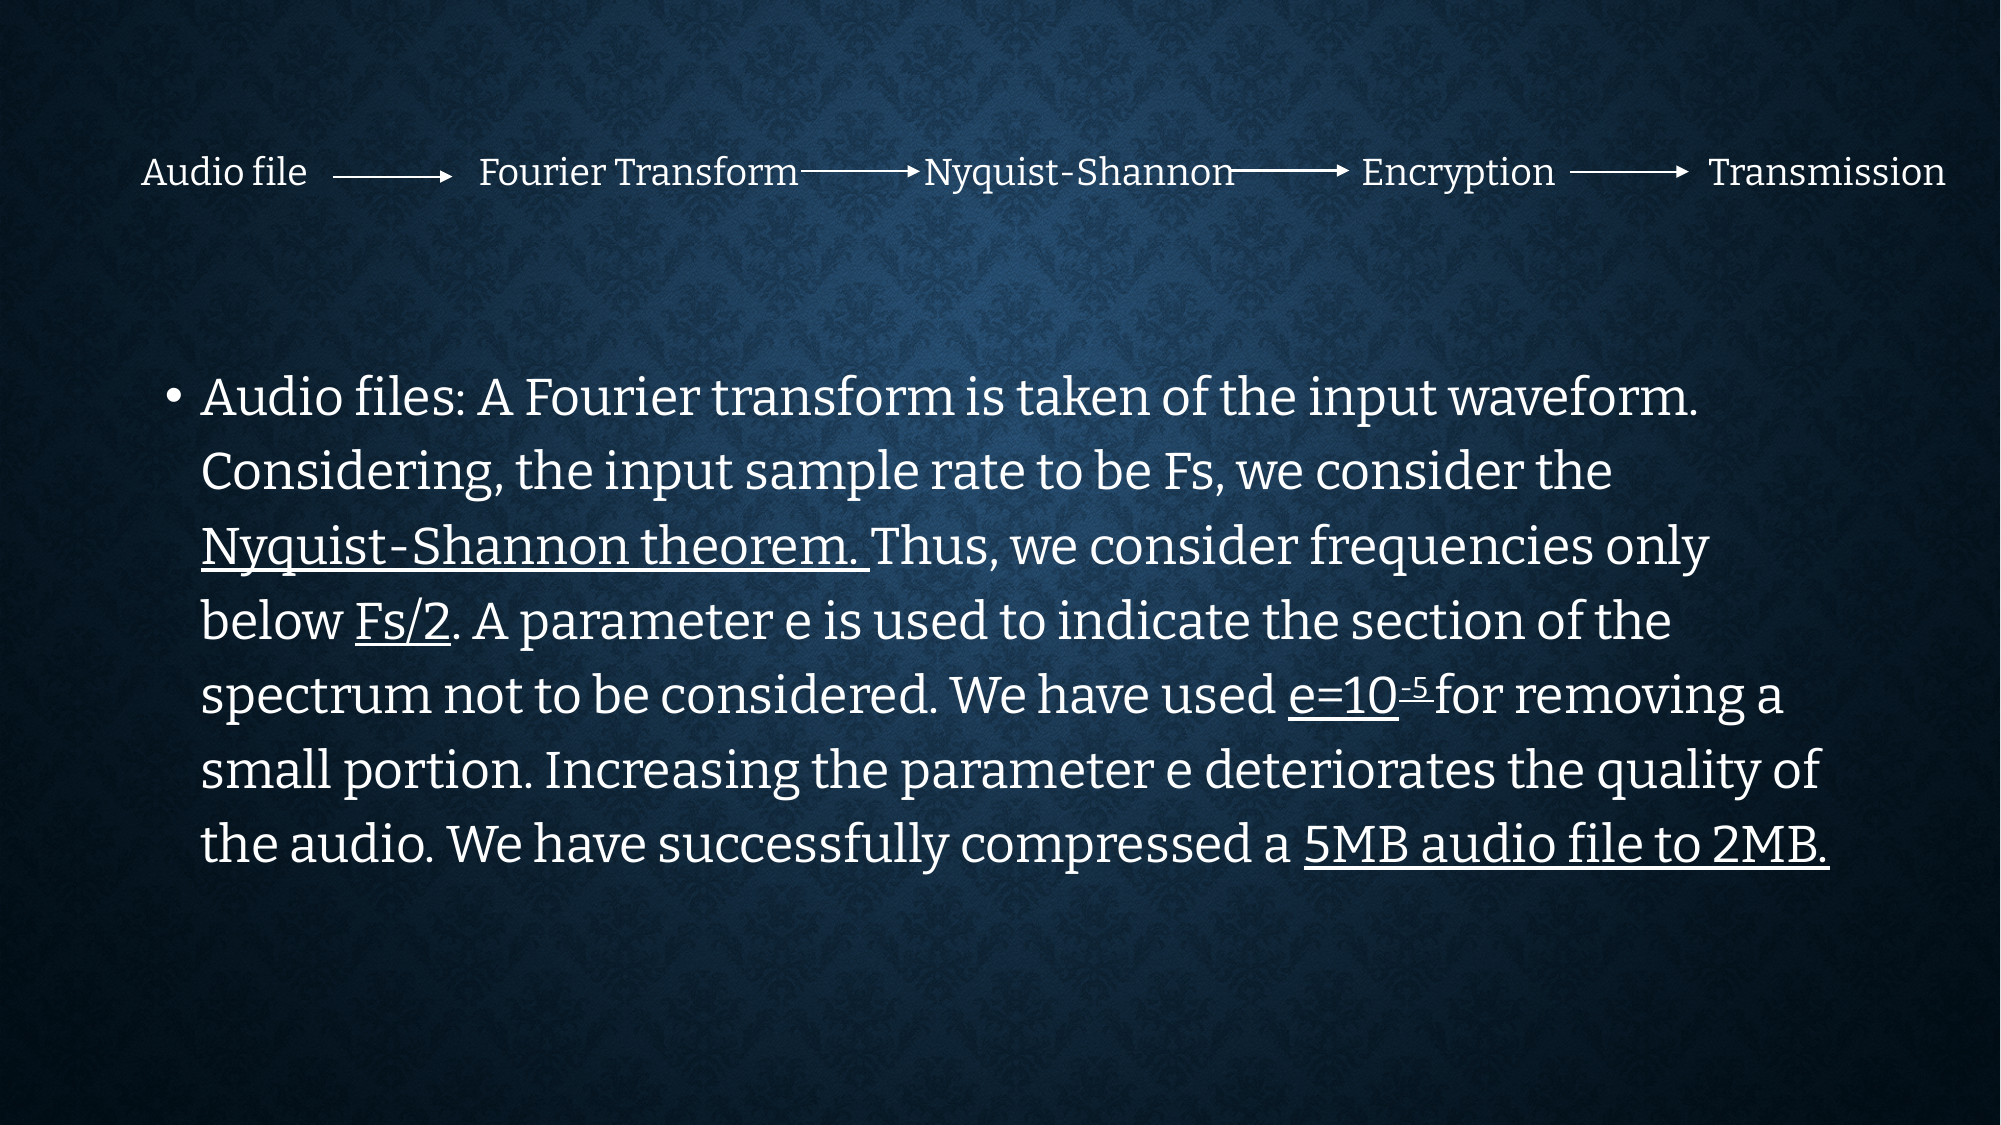

Audio file
Nyquist-Shannon
Encryption
Transmission
Fourier Transform
Audio files: A Fourier transform is taken of the input waveform. Considering, the input sample rate to be Fs, we consider the Nyquist-Shannon theorem. Thus, we consider frequencies only below Fs/2. A parameter e is used to indicate the section of the spectrum not to be considered. We have used e=10-5 for removing a small portion. Increasing the parameter e deteriorates the quality of the audio. We have successfully compressed a 5MB audio file to 2MB.